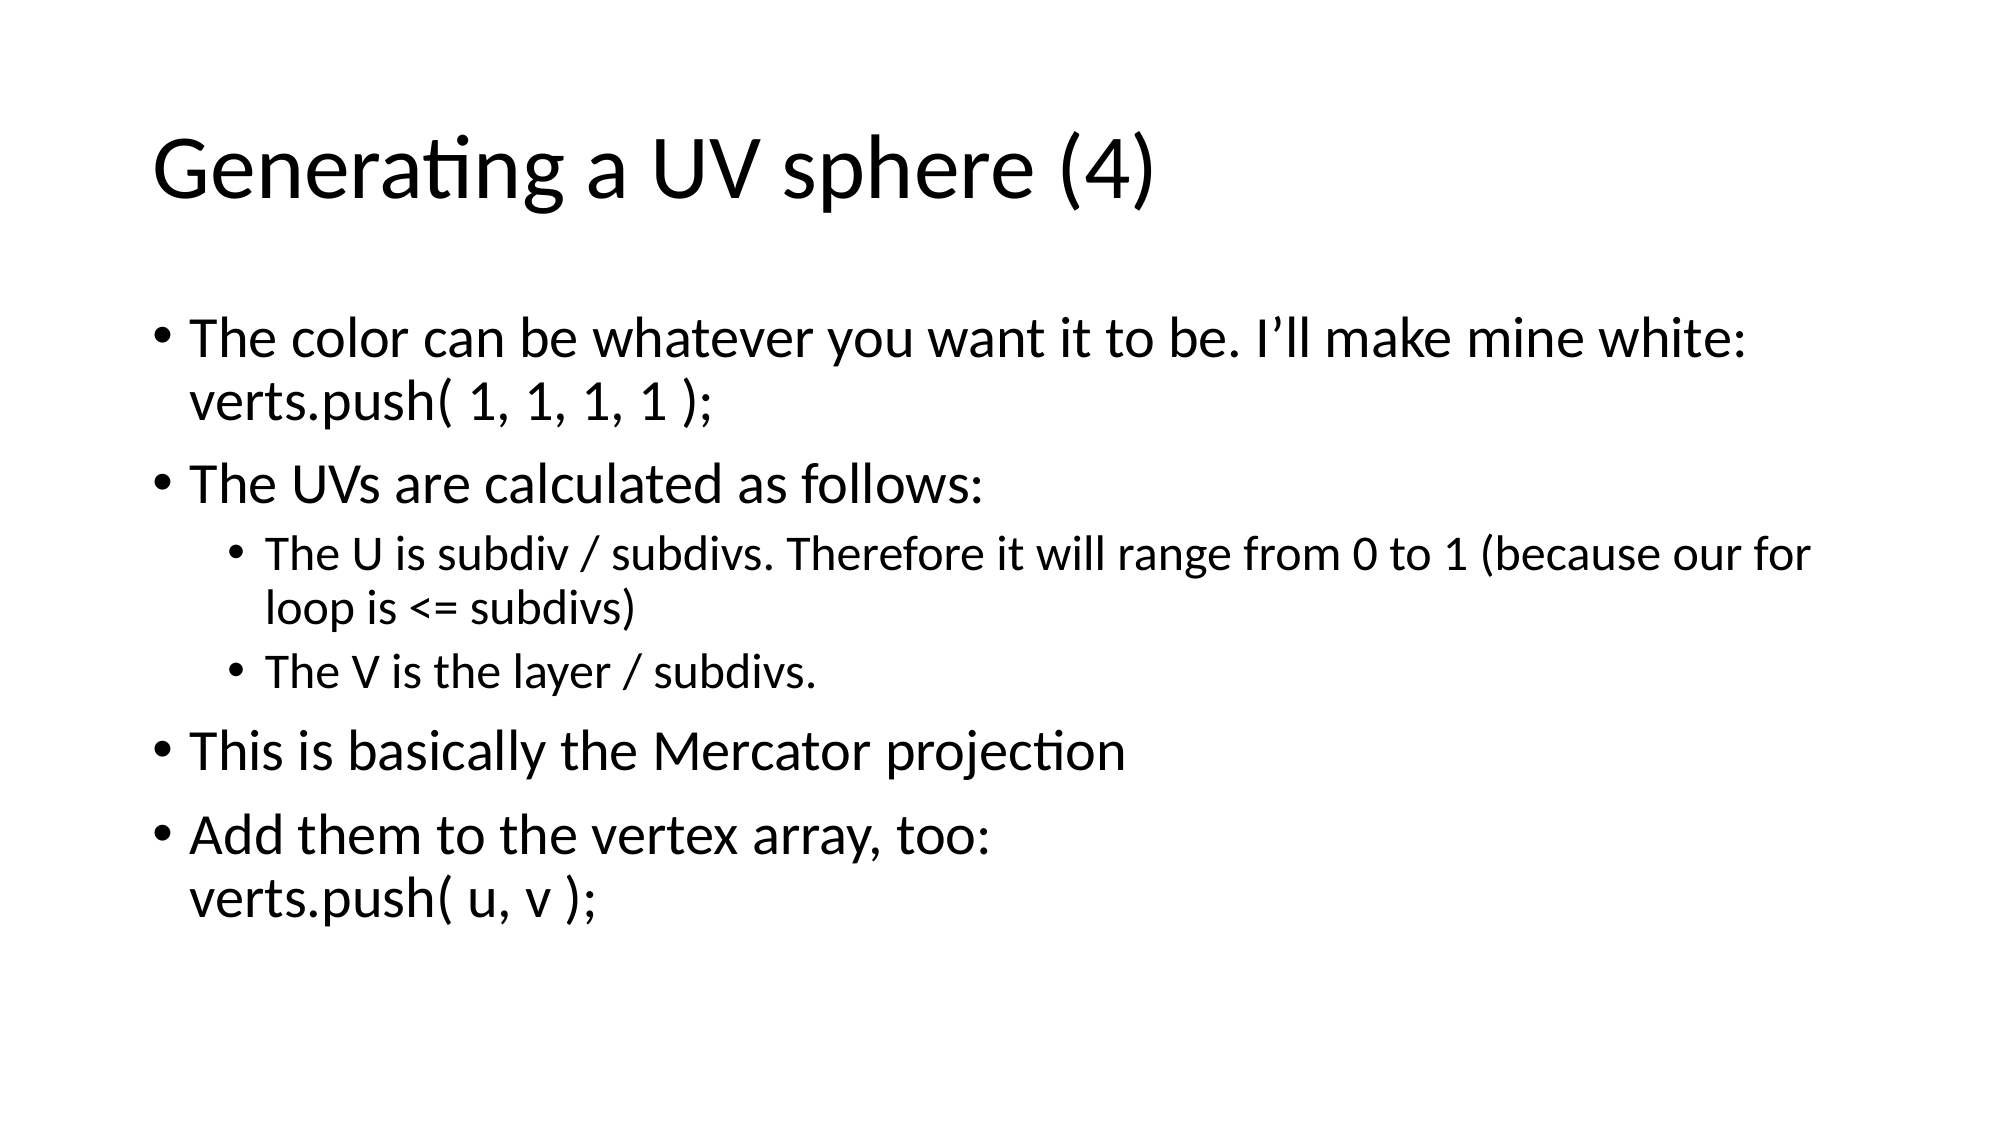

# Generating a UV sphere (4)
The color can be whatever you want it to be. I’ll make mine white:
verts.push( 1, 1, 1, 1 );
The UVs are calculated as follows:
The U is subdiv / subdivs. Therefore it will range from 0 to 1 (because our for loop is <= subdivs)
The V is the layer / subdivs.
This is basically the Mercator projection
Add them to the vertex array, too:
verts.push( u, v );